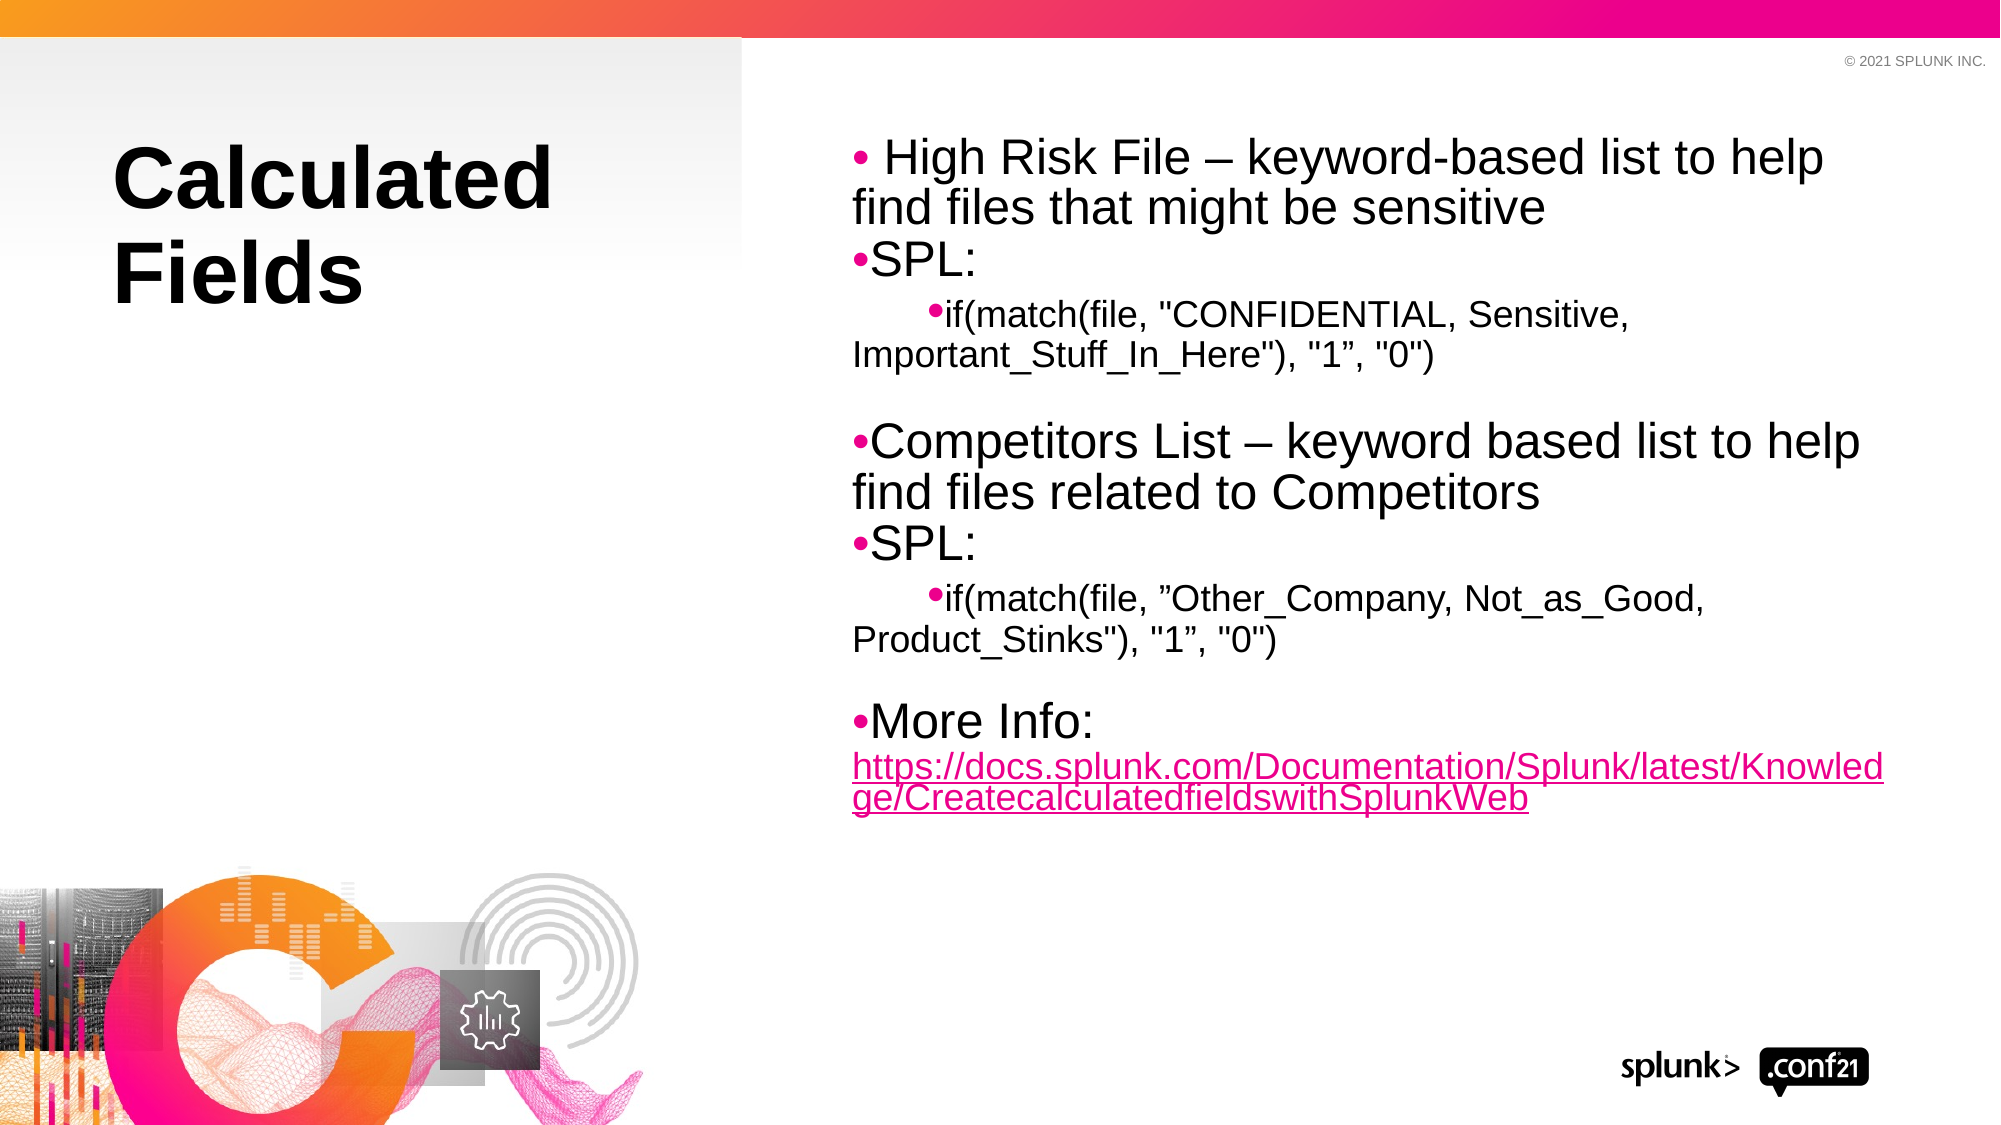

Calculated Fields

• High Risk File – keyword-based list to help find files that might be sensitive
•SPL:
•if(match(file, "CONFIDENTIAL, Sensitive, Important_Stuff_In_Here"), "1”, "0")

•Competitors List – keyword based list to help find files related to Competitors
•SPL:
•if(match(file, ”Other_Company, Not_as_Good, Product_Stinks"), "1”, "0")

•More Info: https://docs.splunk.com/Documentation/Splunk/latest/Knowledge/CreatecalculatedfieldswithSplunkWeb